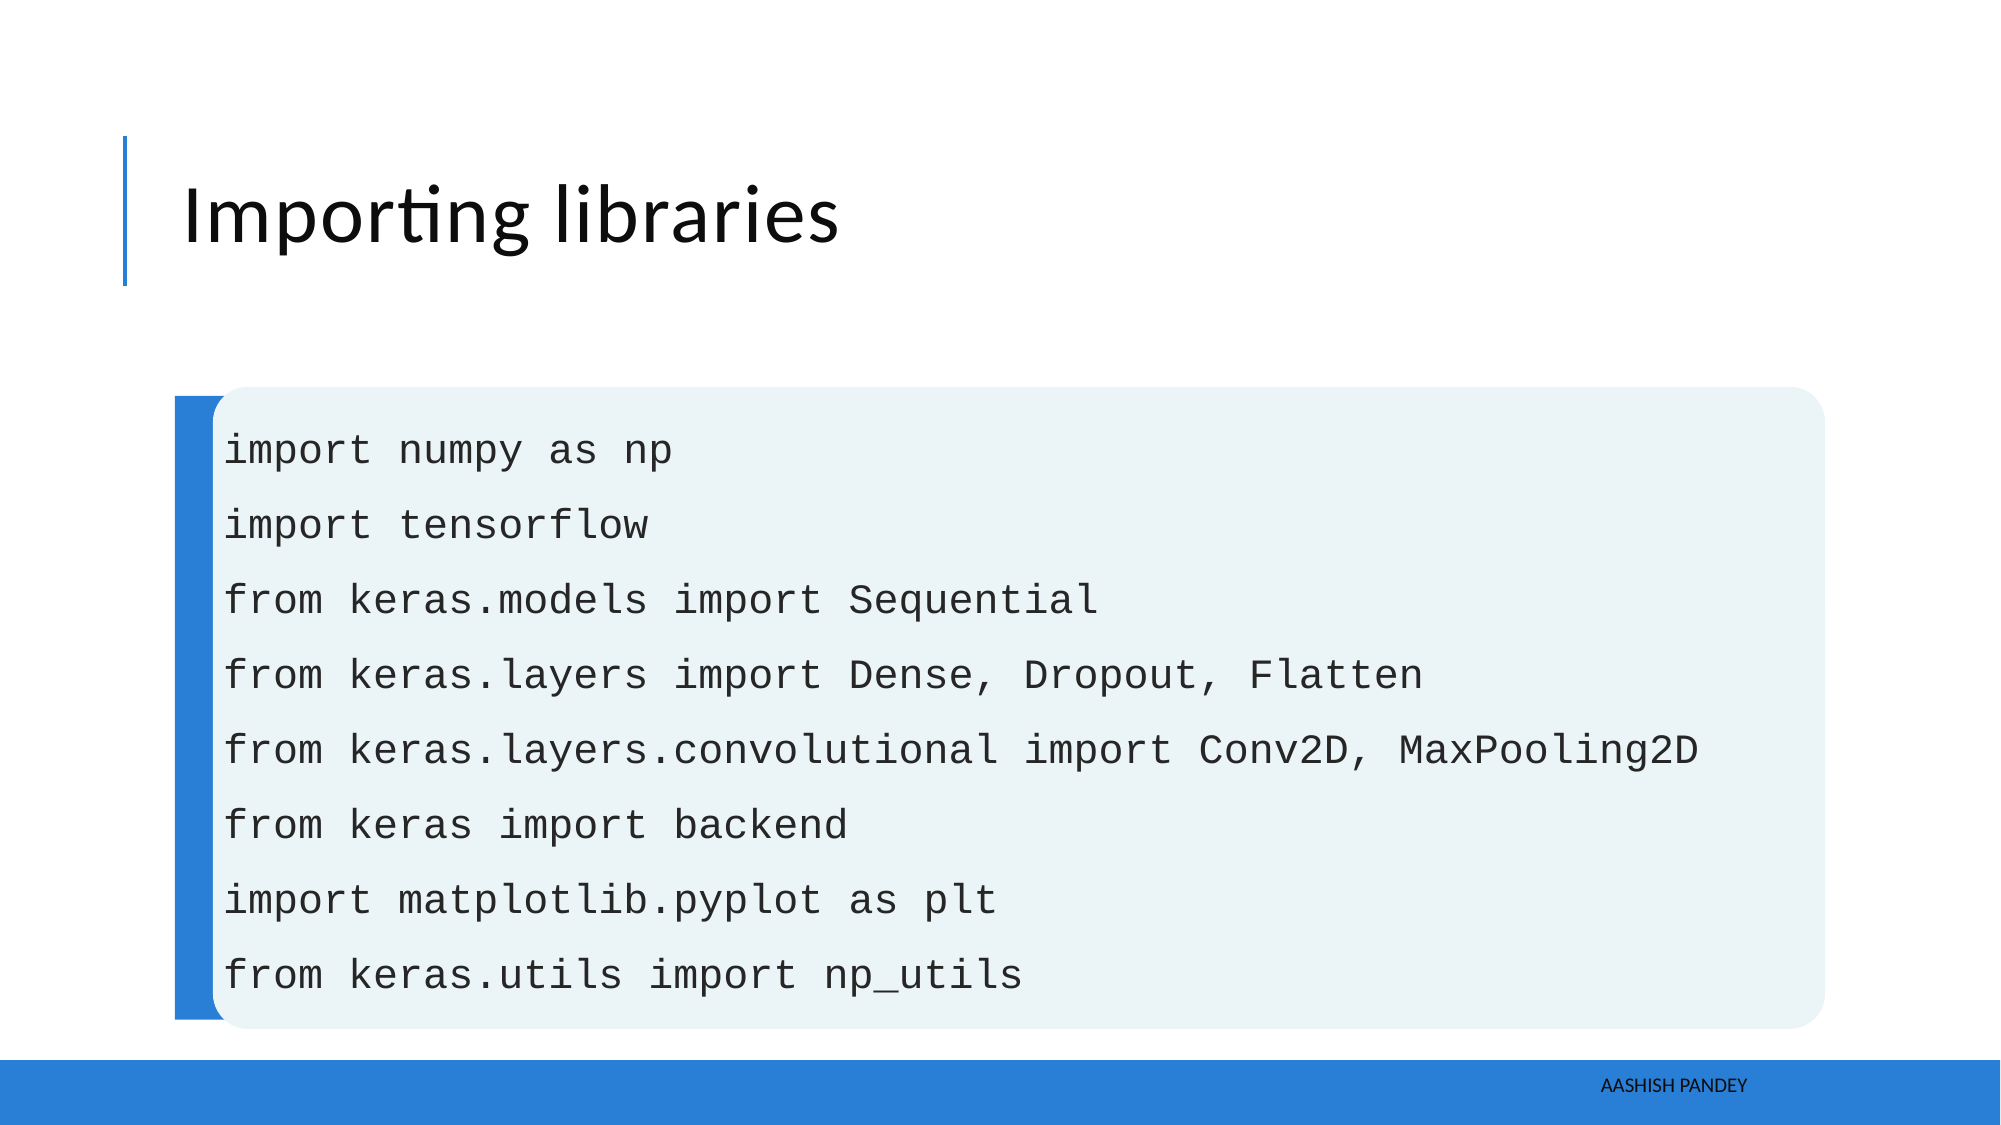

# Importing libraries
import numpy as np
import tensorflow
from keras.models import Sequential
from keras.layers import Dense, Dropout, Flatten
from keras.layers.convolutional import Conv2D, MaxPooling2D
from keras import backend
import matplotlib.pyplot as plt
from keras.utils import np_utils

Aashish Pandey